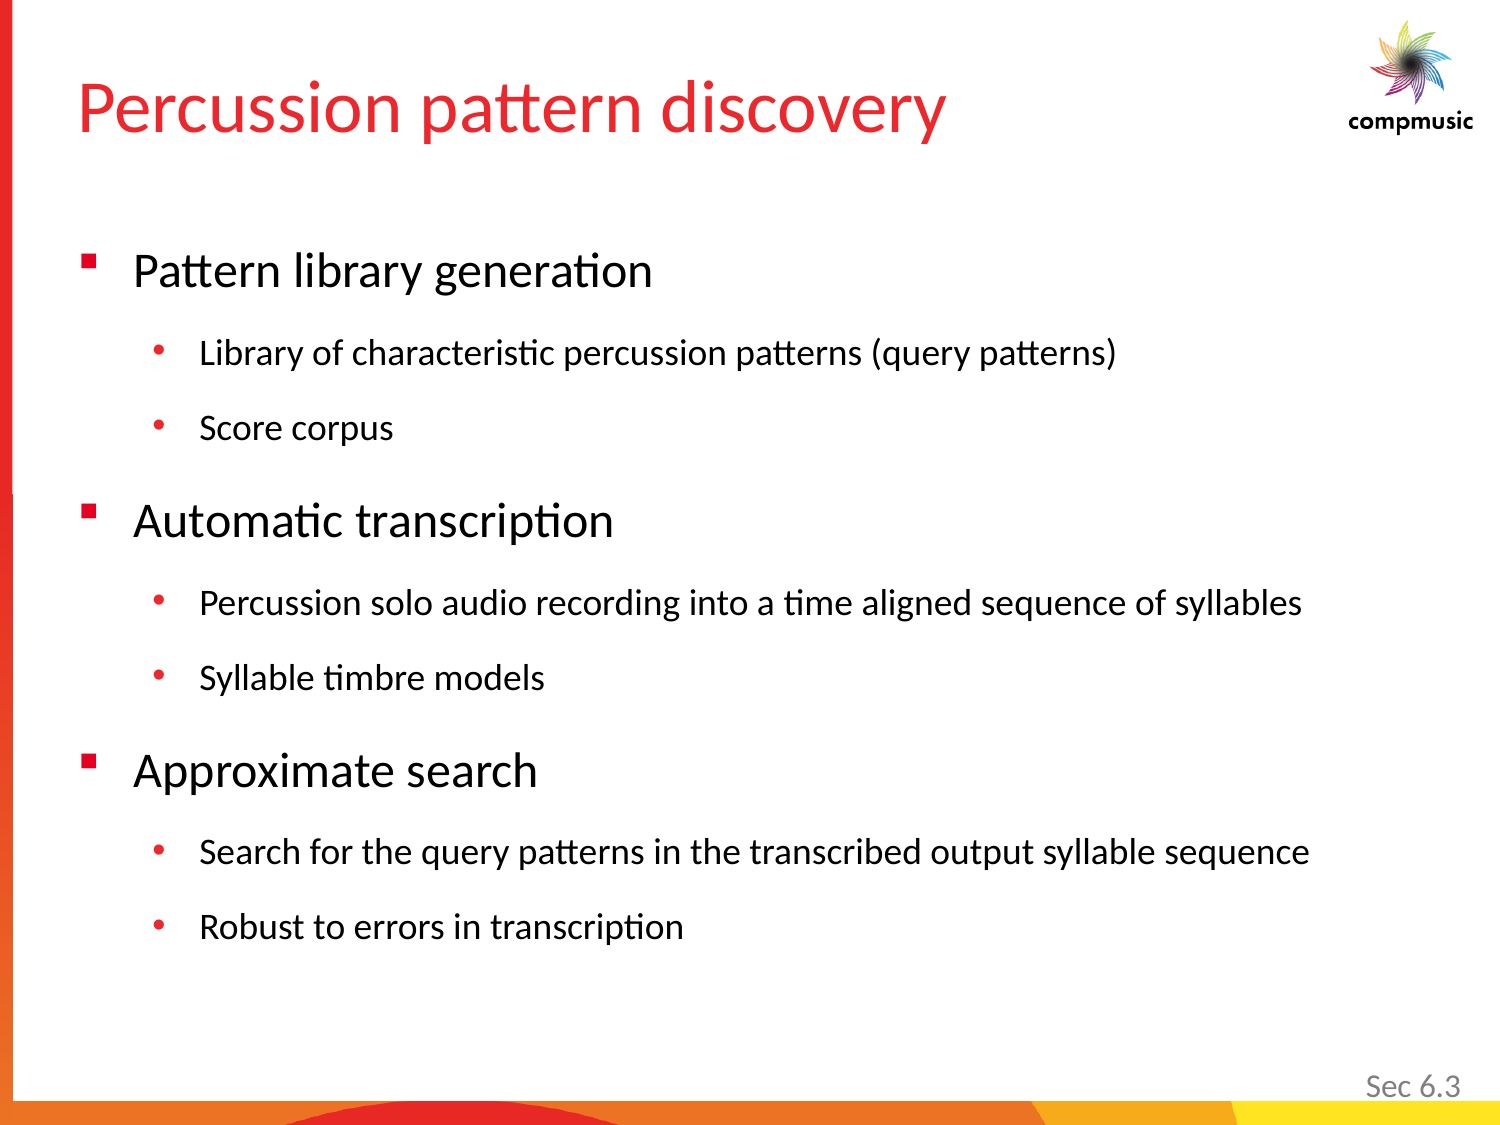

# Percussion pattern discovery
Pattern library generation
Library of characteristic percussion patterns (query patterns)
Score corpus
Automatic transcription
Percussion solo audio recording into a time aligned sequence of syllables
Syllable timbre models
Approximate search
Search for the query patterns in the transcribed output syllable sequence
Robust to errors in transcription
Sec 6.3